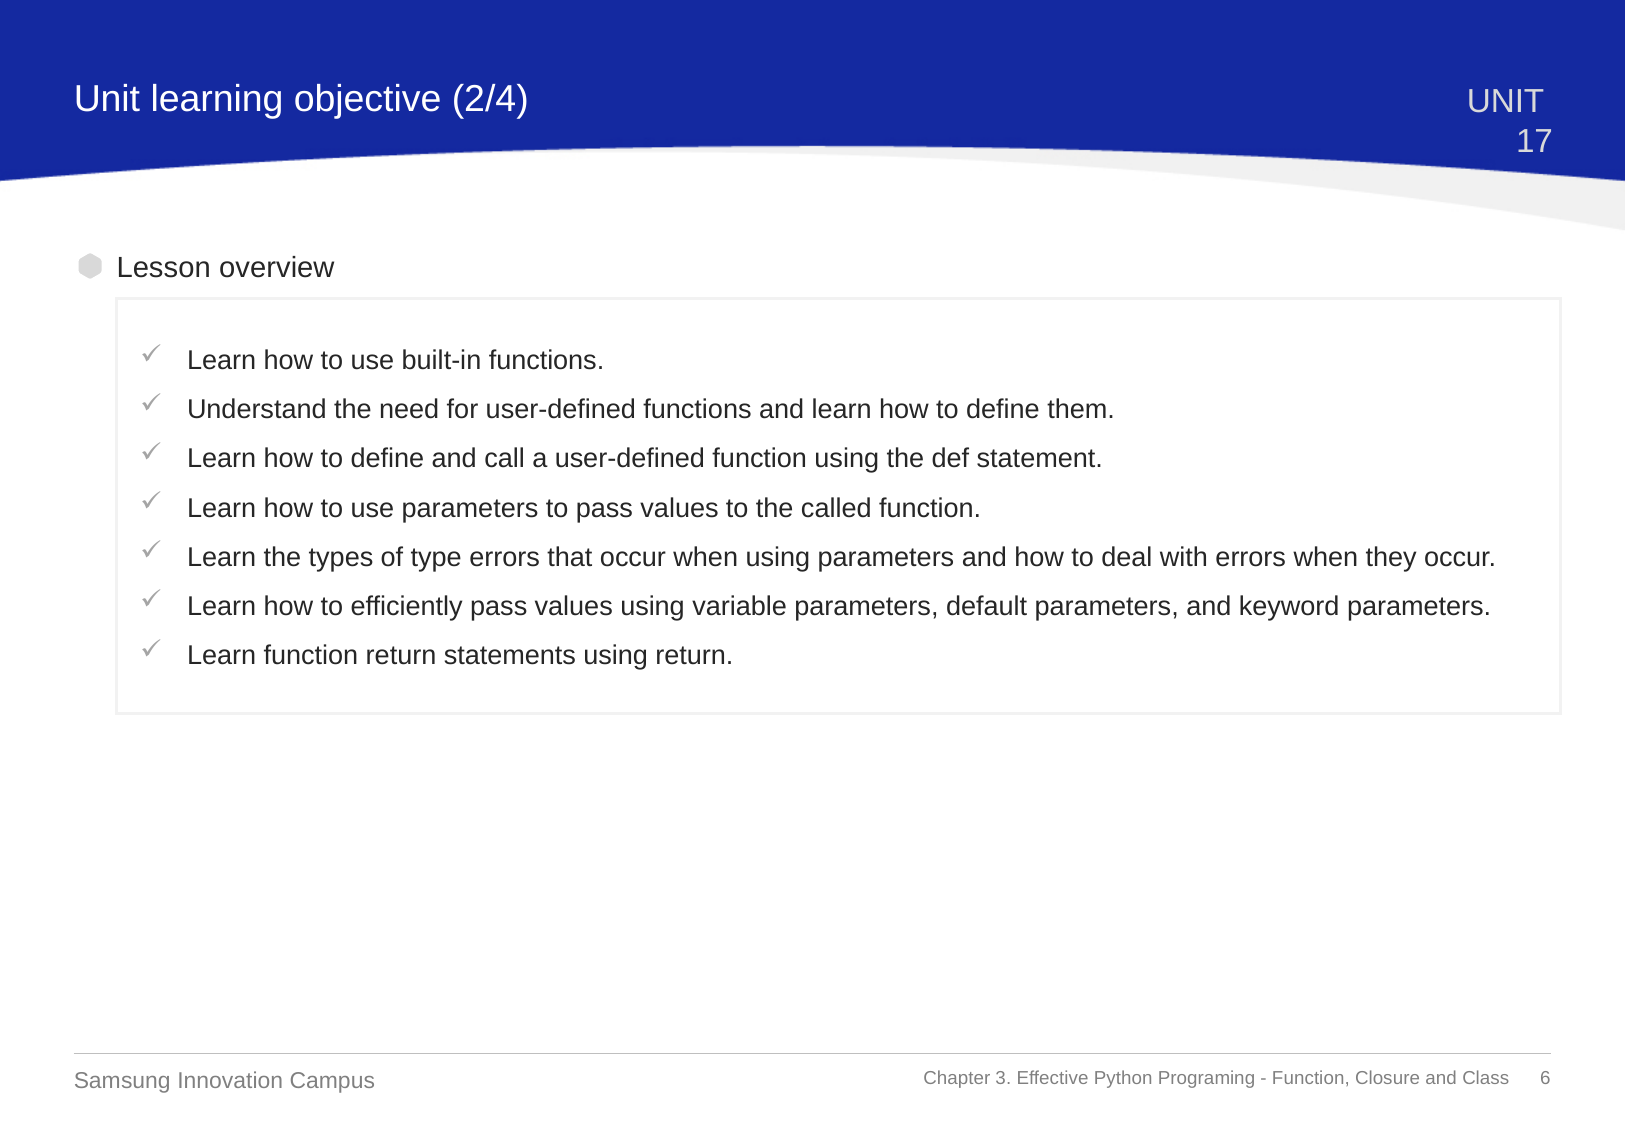

Unit learning objective (2/4)
UNIT  17

Lesson overview
Learn how to use built-in functions.
Understand the need for user-defined functions and learn how to define them.
Learn how to define and call a user-defined function using the def statement.
Learn how to use parameters to pass values to the called function.
Learn the types of type errors that occur when using parameters and how to deal with errors when they occur.
Learn how to efficiently pass values using variable parameters, default parameters, and keyword parameters.
Learn function return statements using return.